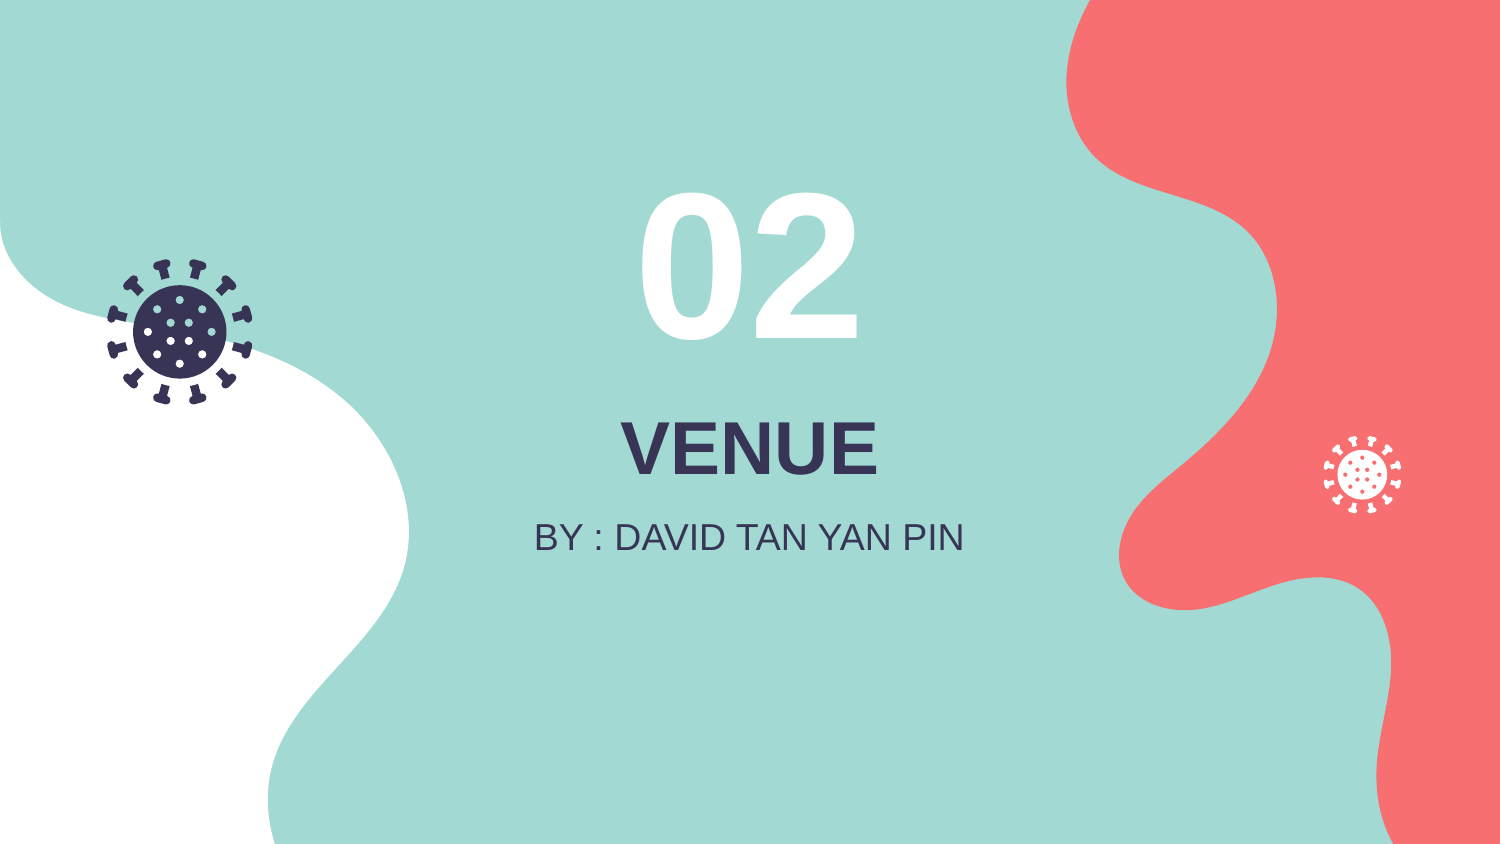

02

# VENUE
BY : DAVID TAN YAN PIN